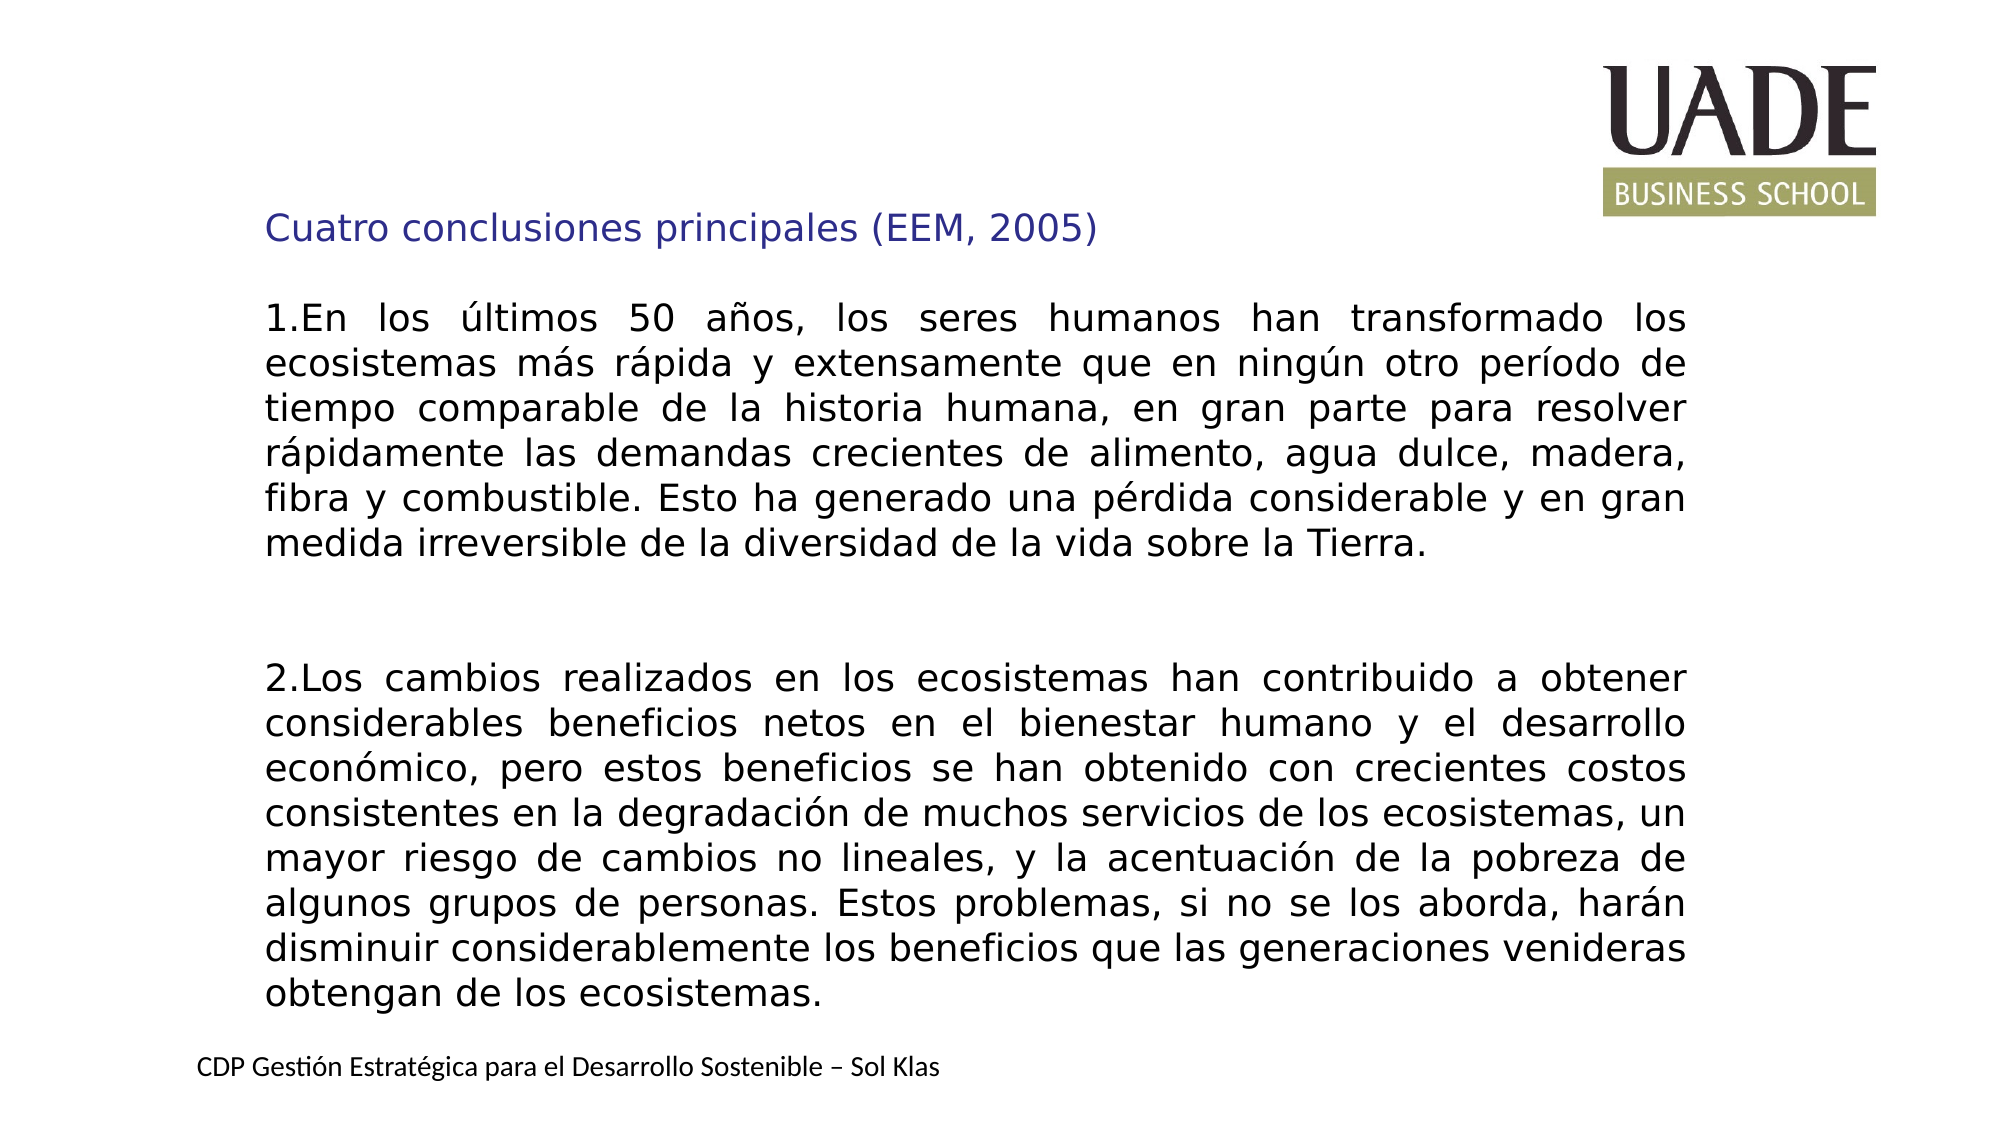

Cuatro conclusiones principales (EEM, 2005)

En los últimos 50 años, los seres humanos han transformado los ecosistemas más rápida y extensamente que en ningún otro período de tiempo comparable de la historia humana, en gran parte para resolver rápidamente las demandas crecientes de alimento, agua dulce, madera, fibra y combustible. Esto ha generado una pérdida considerable y en gran medida irreversible de la diversidad de la vida sobre la Tierra.

Los cambios realizados en los ecosistemas han contribuido a obtener considerables beneficios netos en el bienestar humano y el desarrollo económico, pero estos beneficios se han obtenido con crecientes costos consistentes en la degradación de muchos servicios de los ecosistemas, un mayor riesgo de cambios no lineales, y la acentuación de la pobreza de algunos grupos de personas. Estos problemas, si no se los aborda, harán disminuir considerablemente los beneficios que las generaciones venideras obtengan de los ecosistemas.